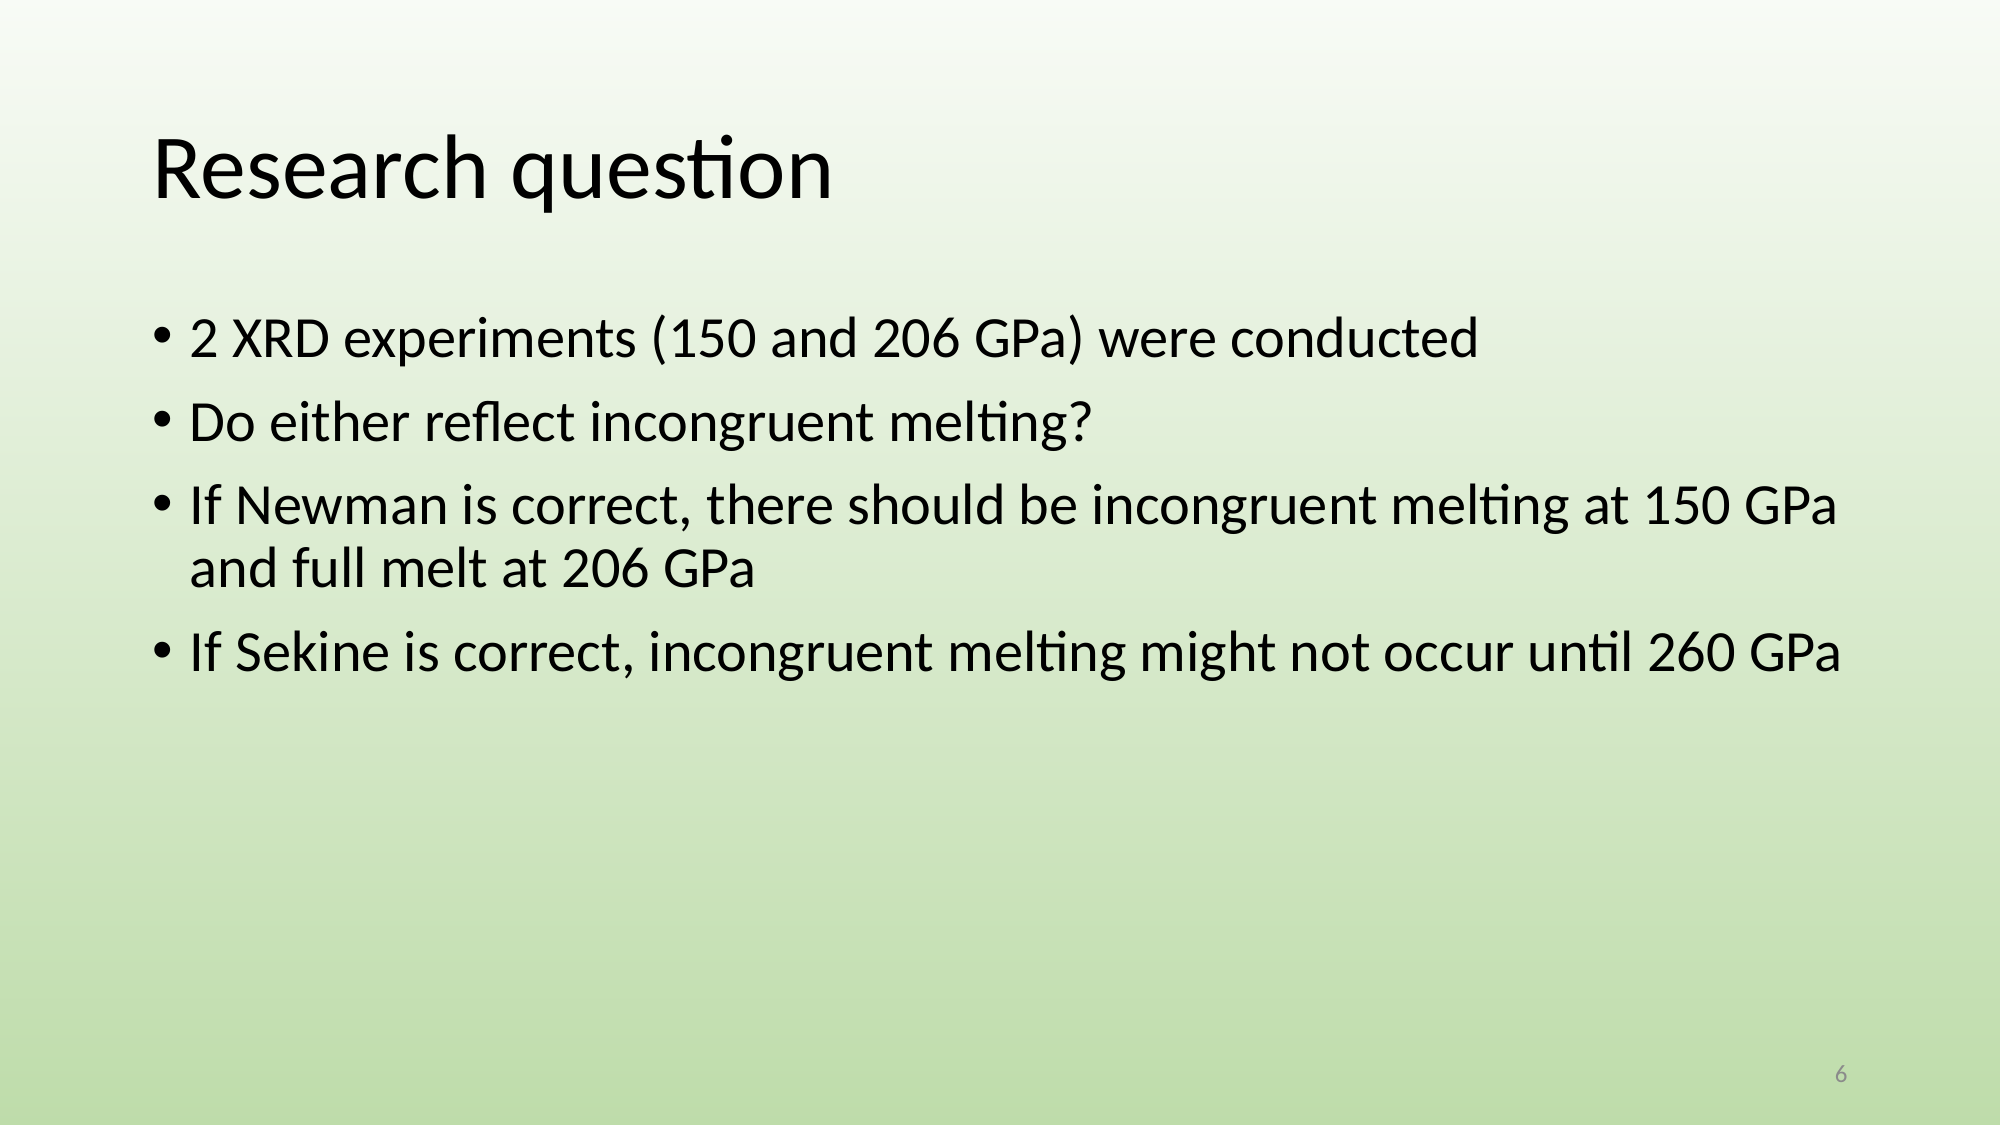

# Research question
2 XRD experiments (150 and 206 GPa) were conducted
Do either reflect incongruent melting?
If Newman is correct, there should be incongruent melting at 150 GPa and full melt at 206 GPa
If Sekine is correct, incongruent melting might not occur until 260 GPa
6